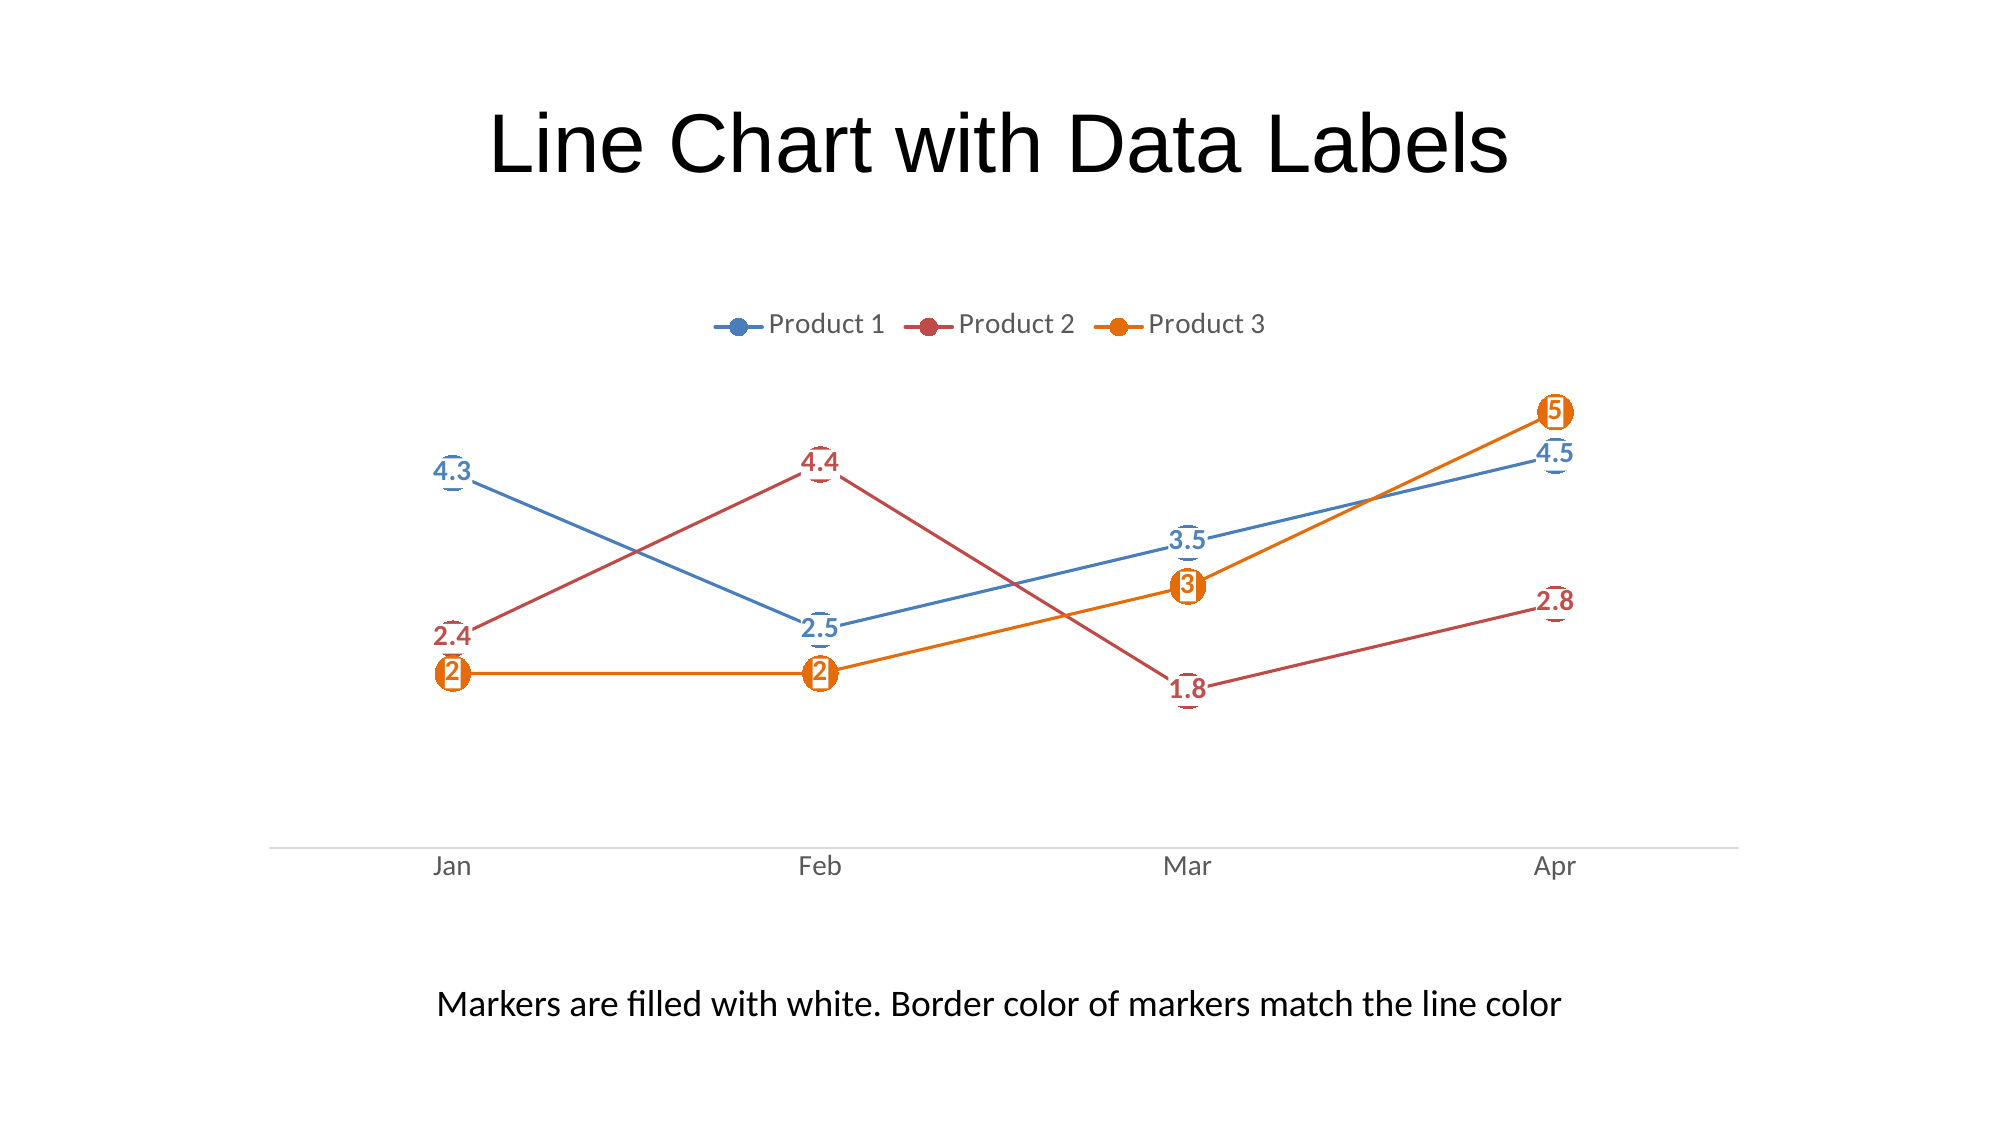

# Line Chart with Data Labels

### Chart

| Category | Product 1 | Product 2 | Product 3 |
|---|---|---|---|
| Jan | 4.3 | 2.4 | 2.0 |
| Feb | 2.5 | 4.4 | 2.0 |
| Mar | 3.5 | 1.8 | 3.0 |
| Apr | 4.5 | 2.8 | 5.0 |
Markers are filled with white. Border color of markers match the line color